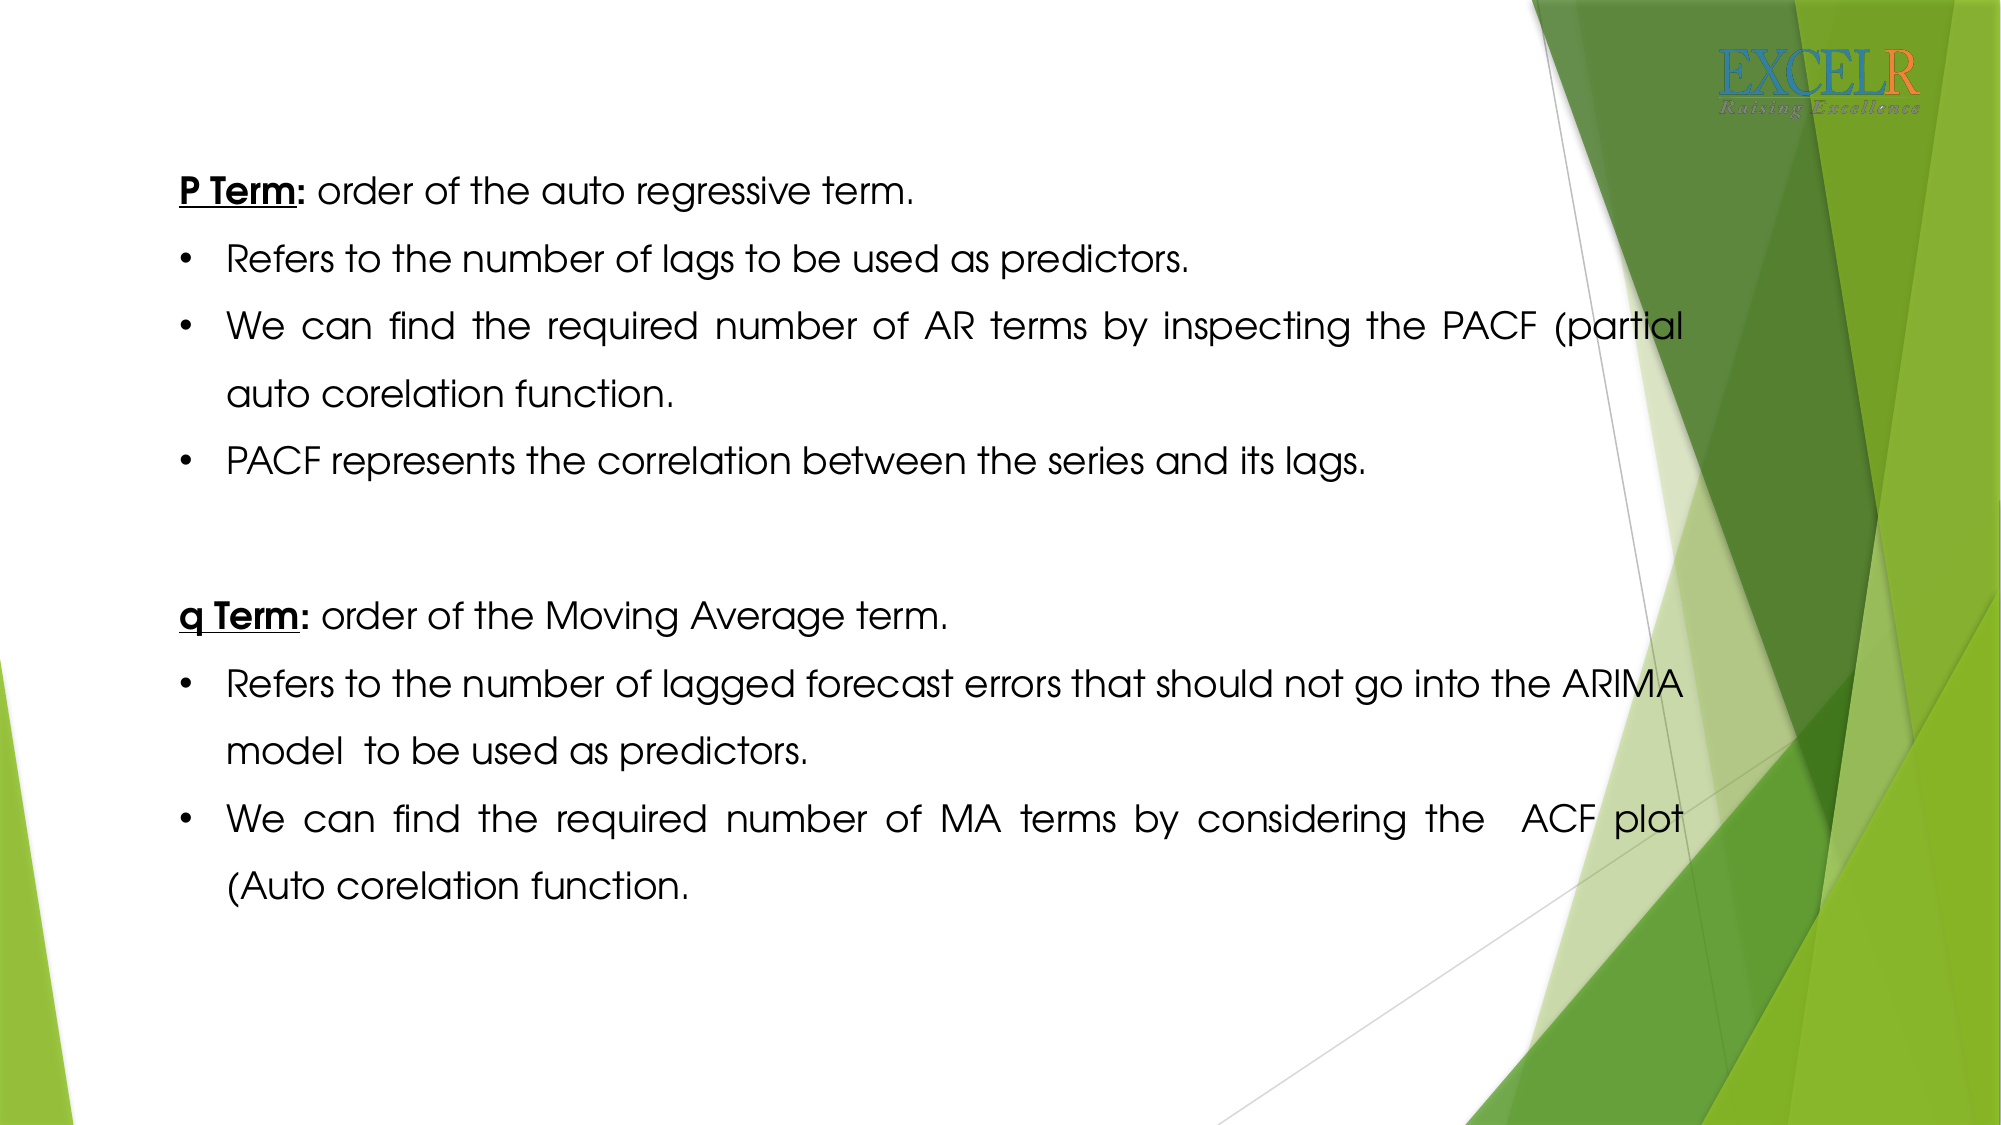

P Term: order of the auto regressive term.
Refers to the number of lags to be used as predictors.
We can find the required number of AR terms by inspecting the PACF (partial auto corelation function.
PACF represents the correlation between the series and its lags.
q Term: order of the Moving Average term.
Refers to the number of lagged forecast errors that should not go into the ARIMA model  to be used as predictors.
We can find the required number of MA terms by considering the  ACF plot (Auto corelation function.